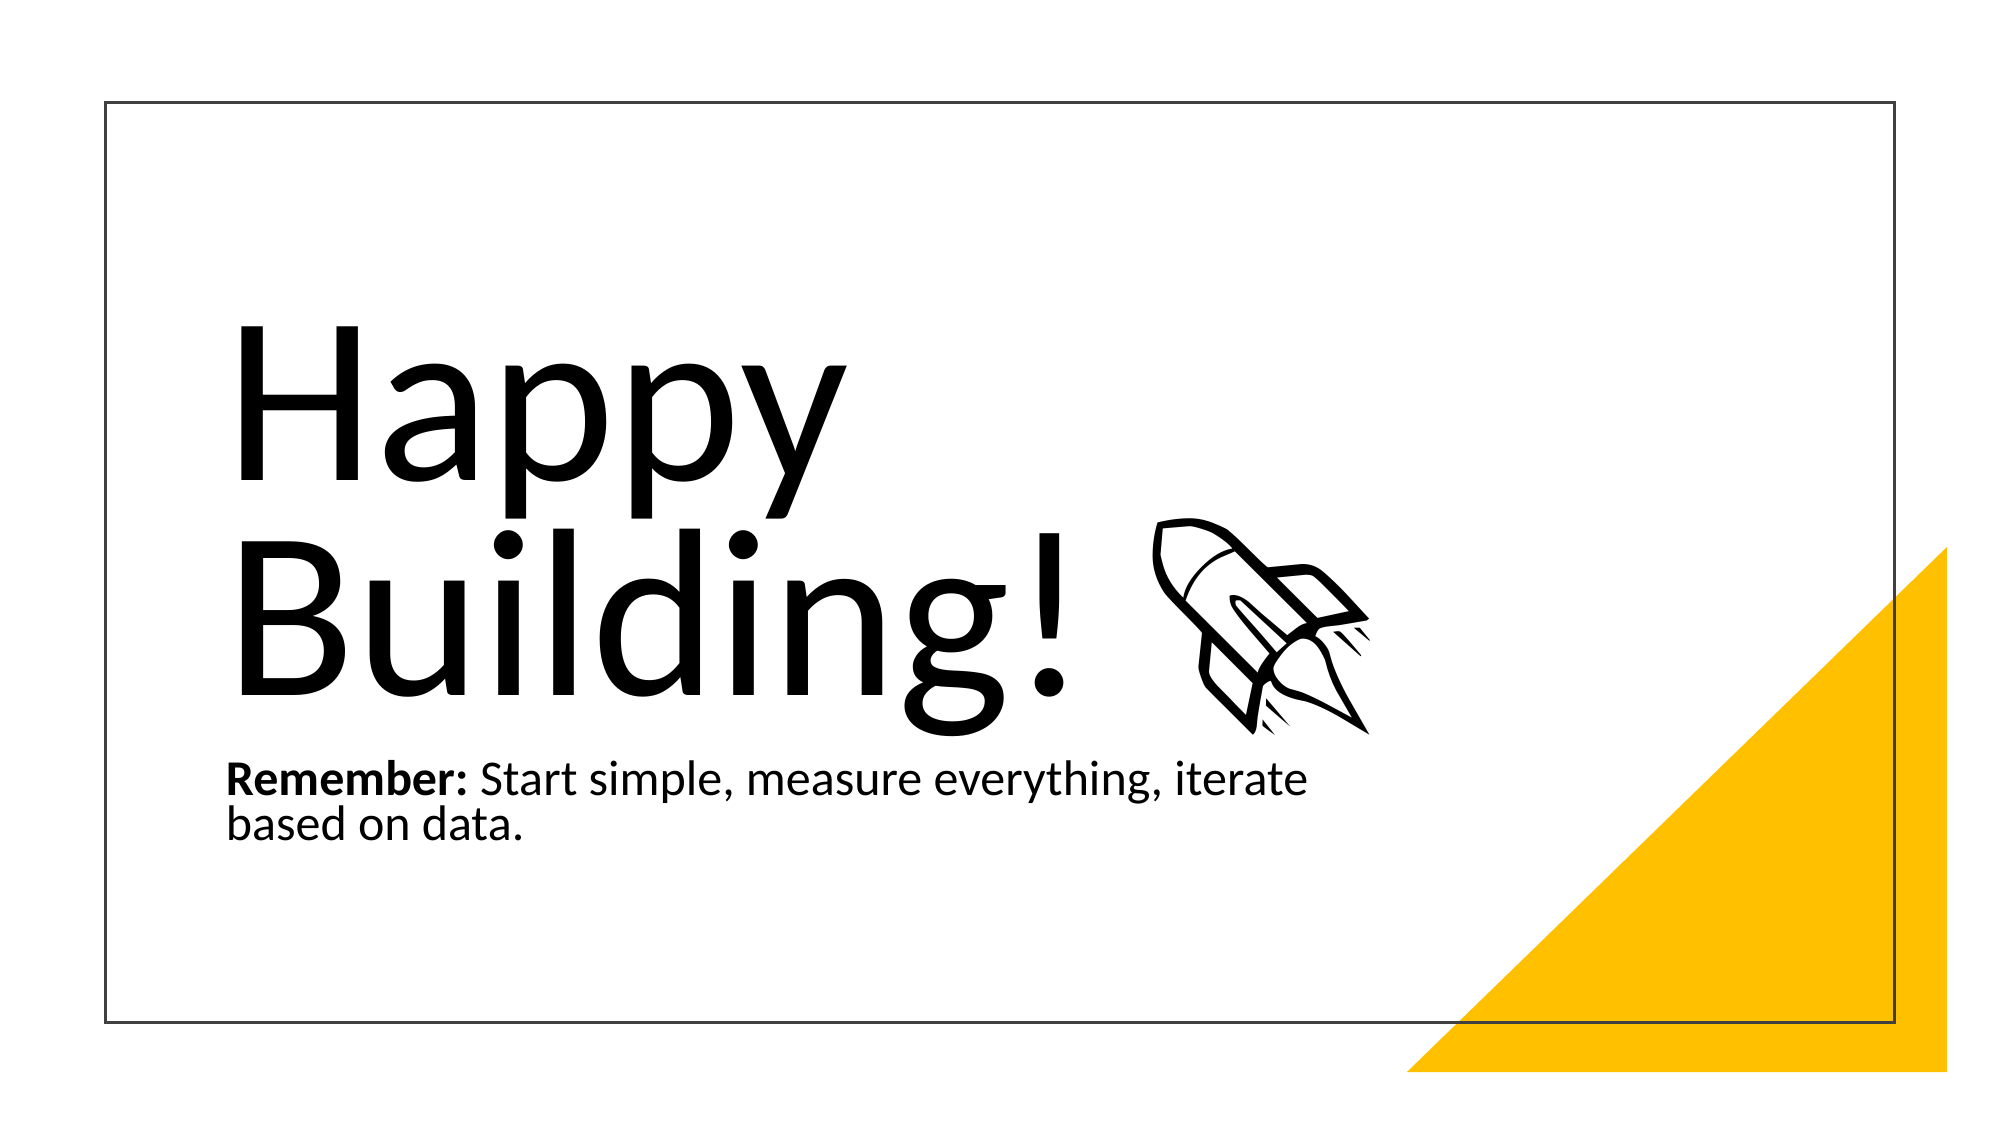

Happy Building! 🚀

Remember: Start simple, measure everything, iterate based on data.